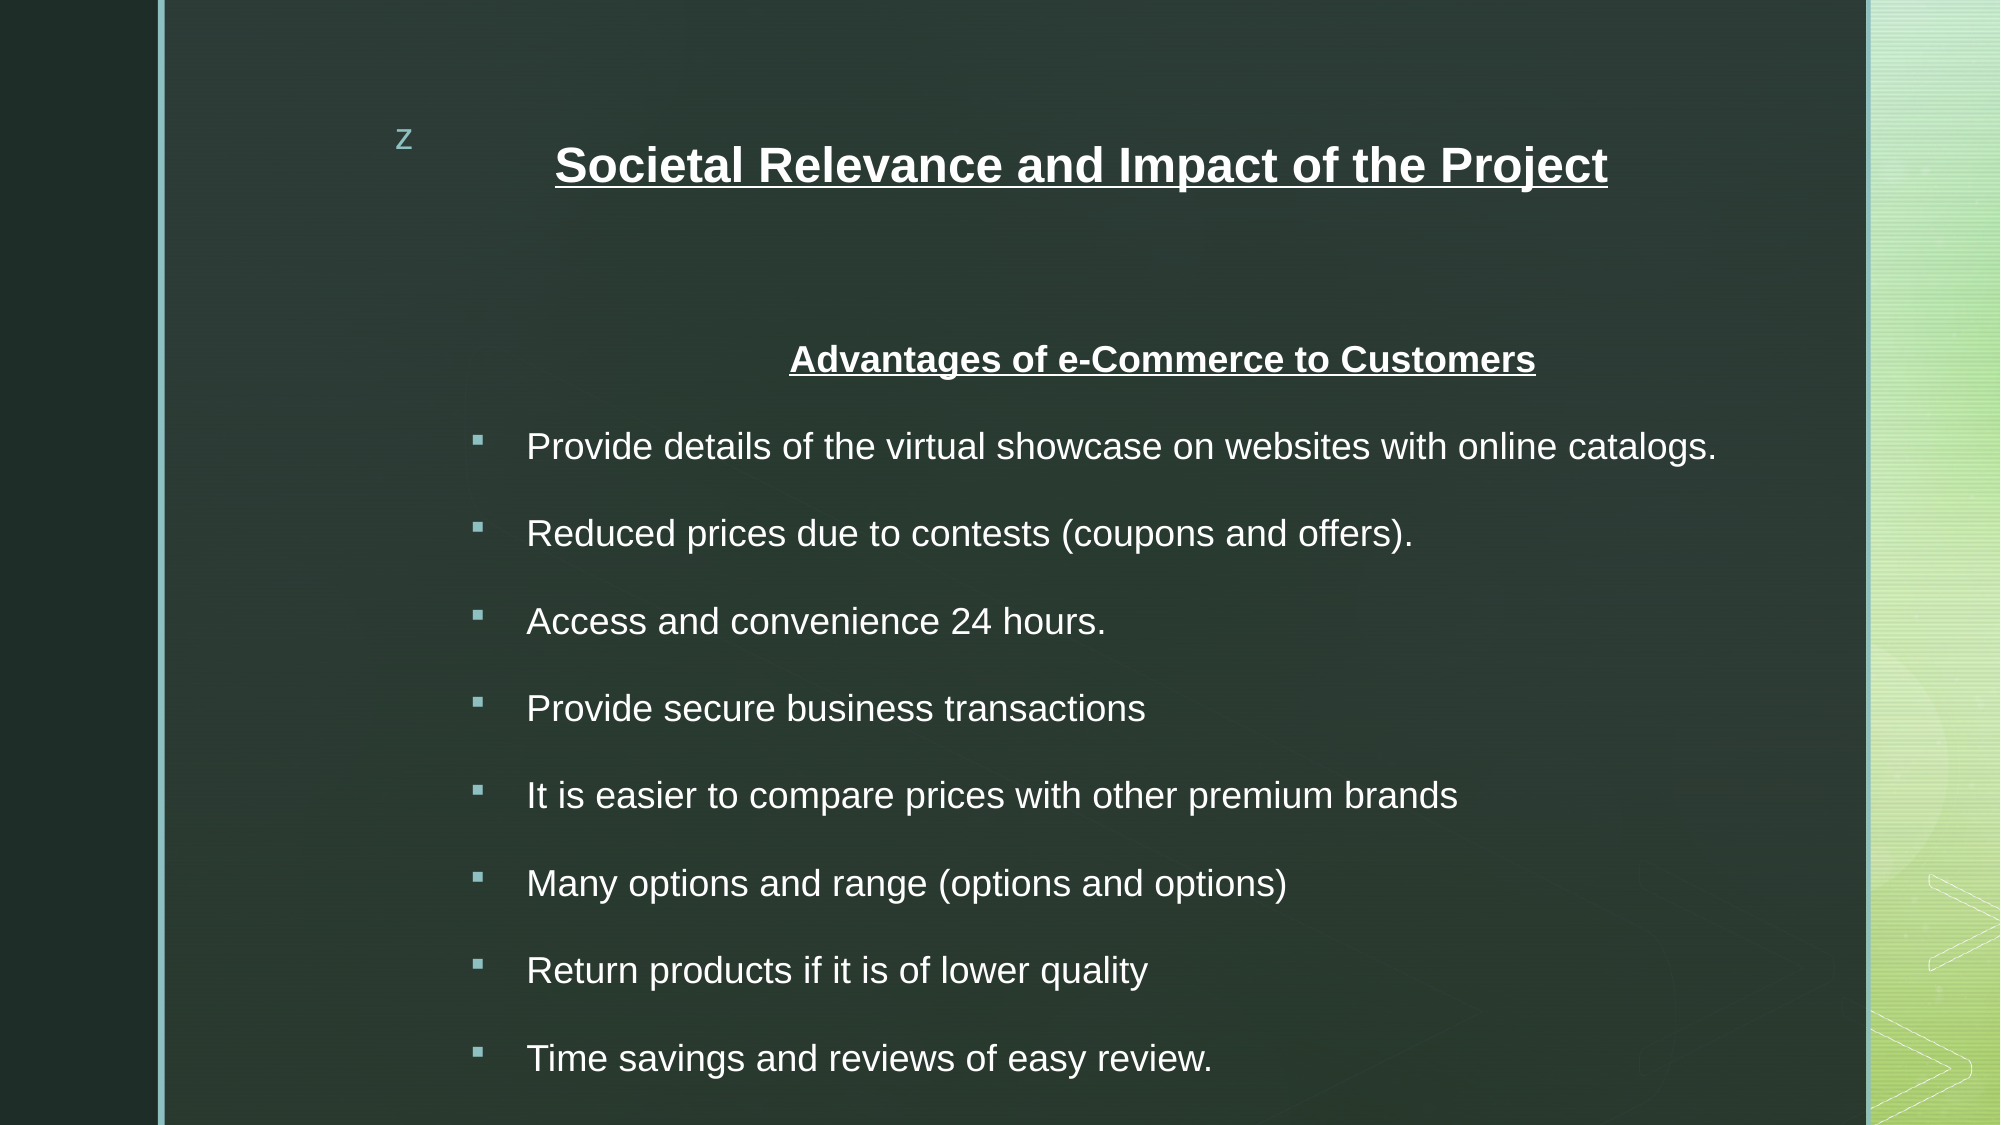

# Societal Relevance and Impact of the Project
Pros and Cons Of e-Commerce

Advantages of e-Commerce to Customers
Provide details of the virtual showcase on websites with online catalogs.
Reduced prices due to contests (coupons and offers).
Access and convenience 24 hours.
Provide secure business transactions
It is easier to compare prices with other premium brands
Many options and range (options and options)
Return products if it is of lower quality
Time savings and reviews of easy review.